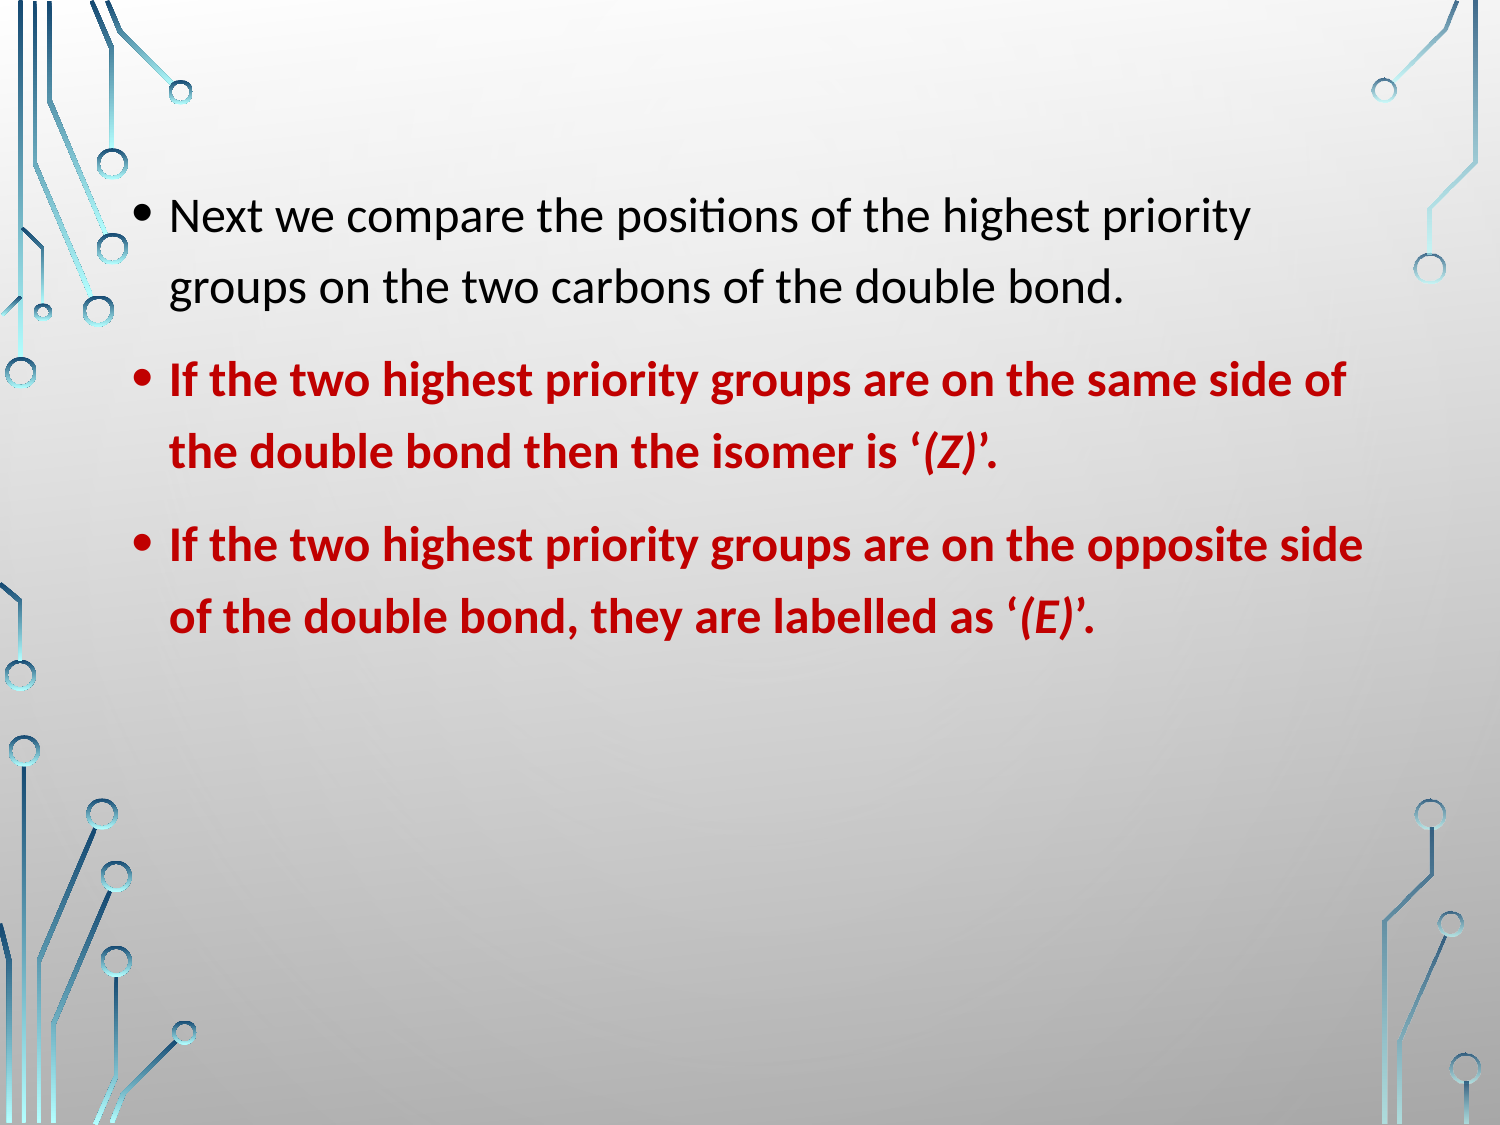

Next we compare the positions of the highest priority groups on the two carbons of the double bond.
If the two highest priority groups are on the same side of the double bond then the isomer is ‘(Z)’.
If the two highest priority groups are on the opposite side of the double bond, they are labelled as ‘(E)’.